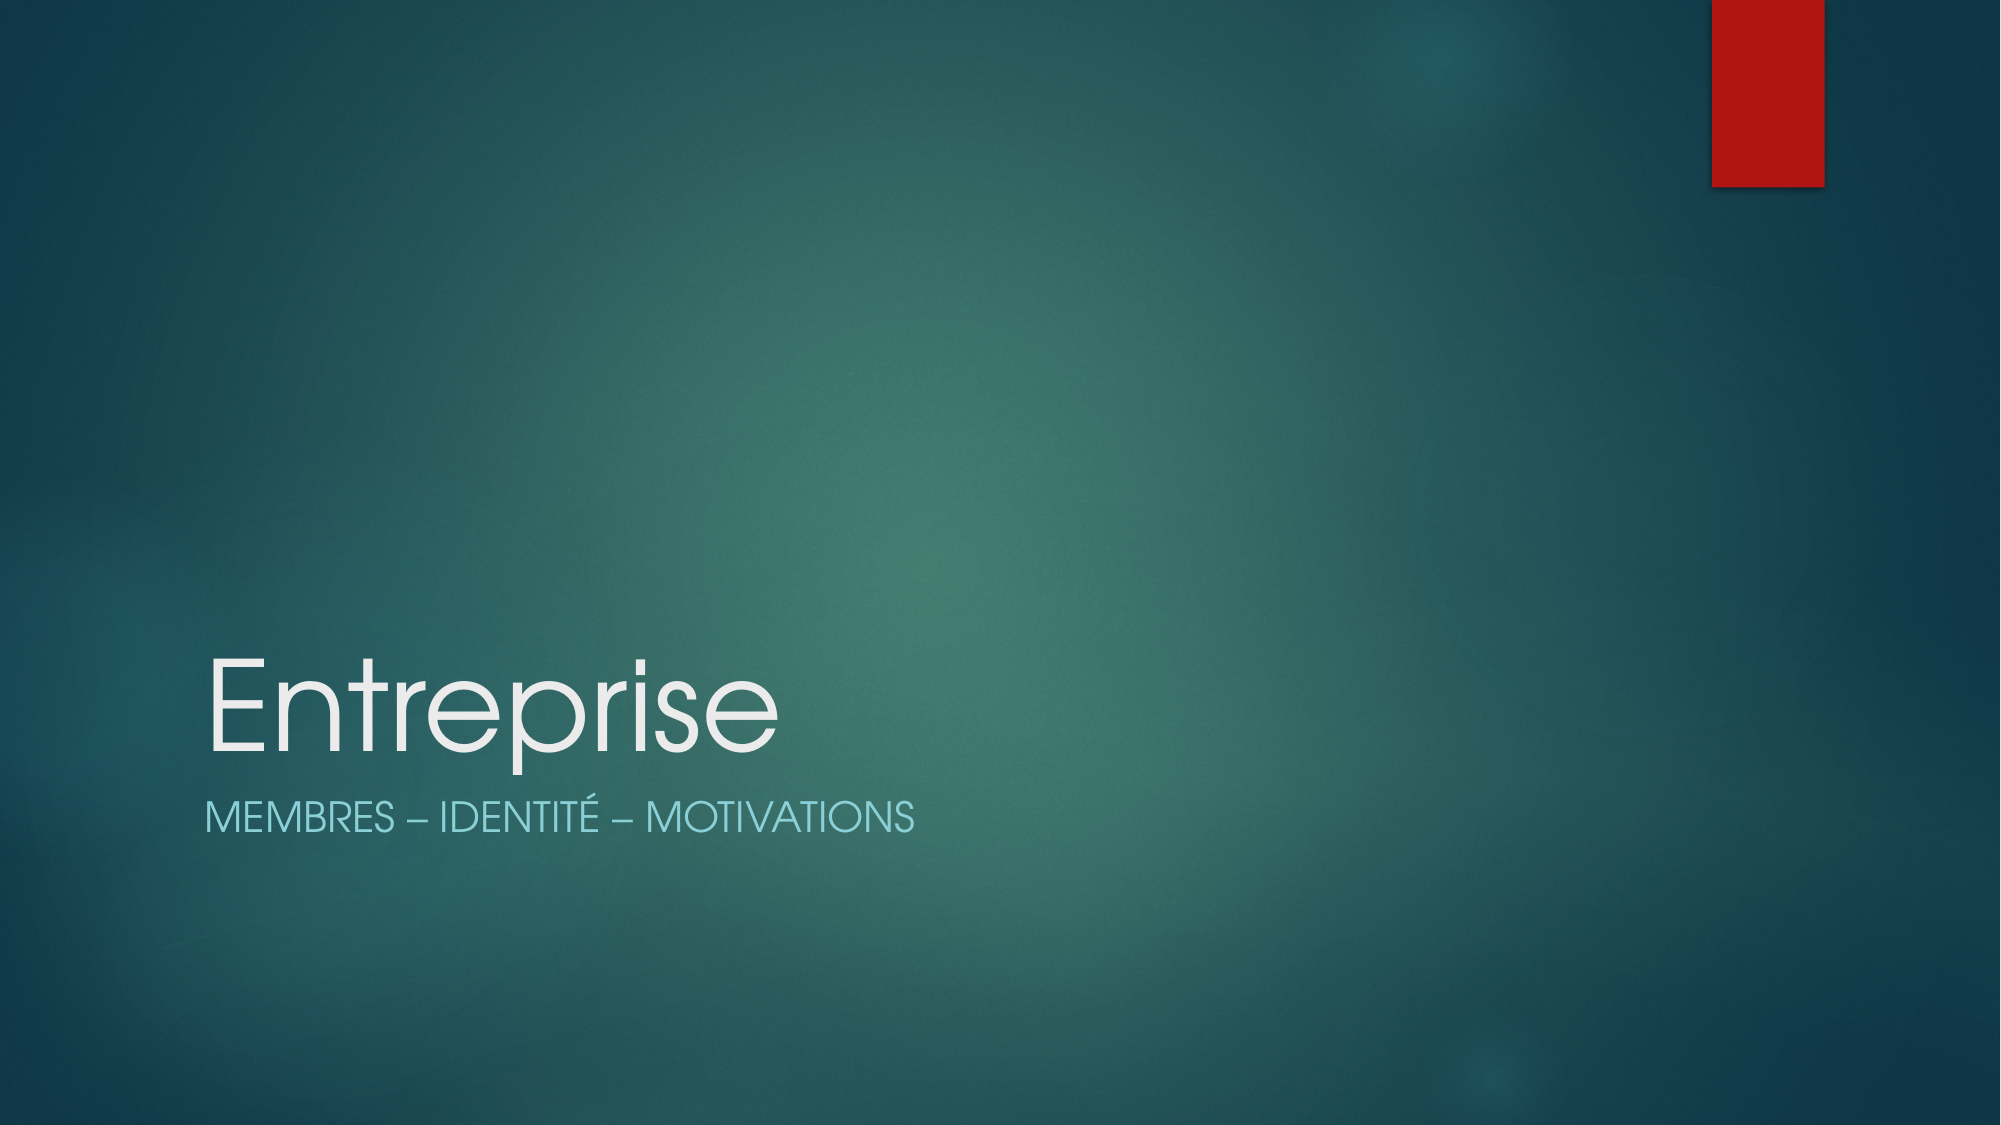

# Entreprise
Membres – Identité – Motivations